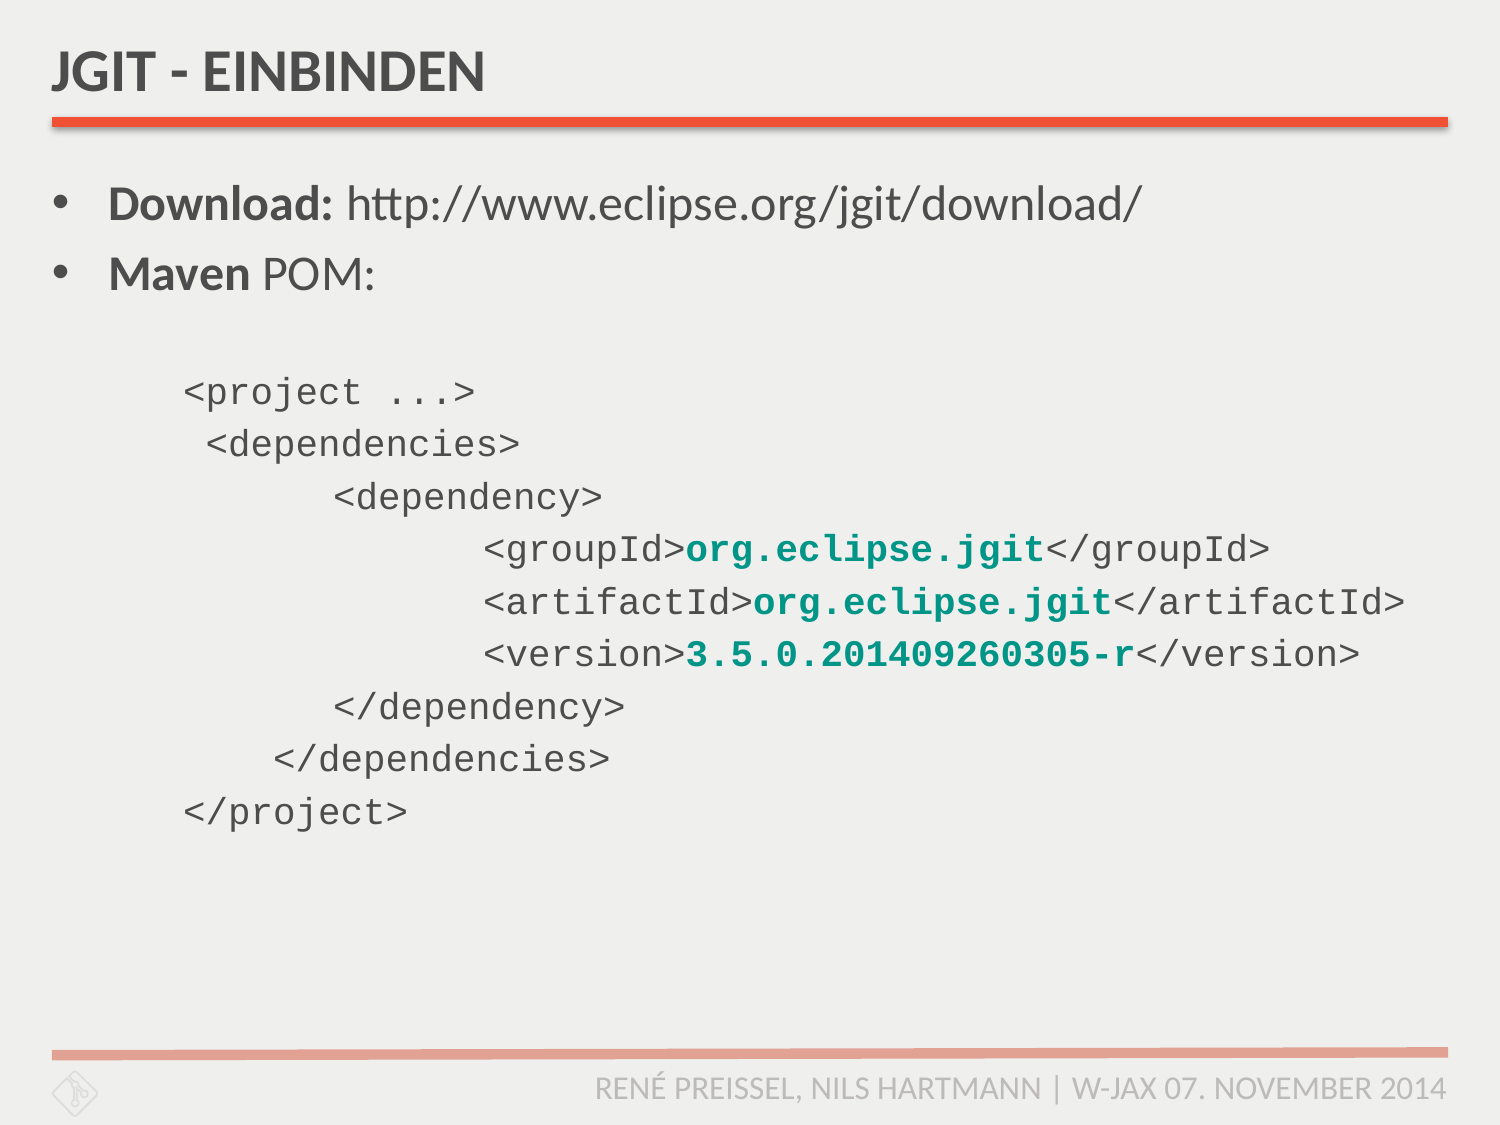

# JGIT - EINBINDEN
Download: http://www.eclipse.org/jgit/download/
Maven POM:

<project ...>
 <dependencies>
    	<dependency>
    		<groupId>org.eclipse.jgit</groupId>
    		<artifactId>org.eclipse.jgit</artifactId>
    		<version>3.5.0.201409260305-r</version>
    	</dependency>
    </dependencies>
</project>